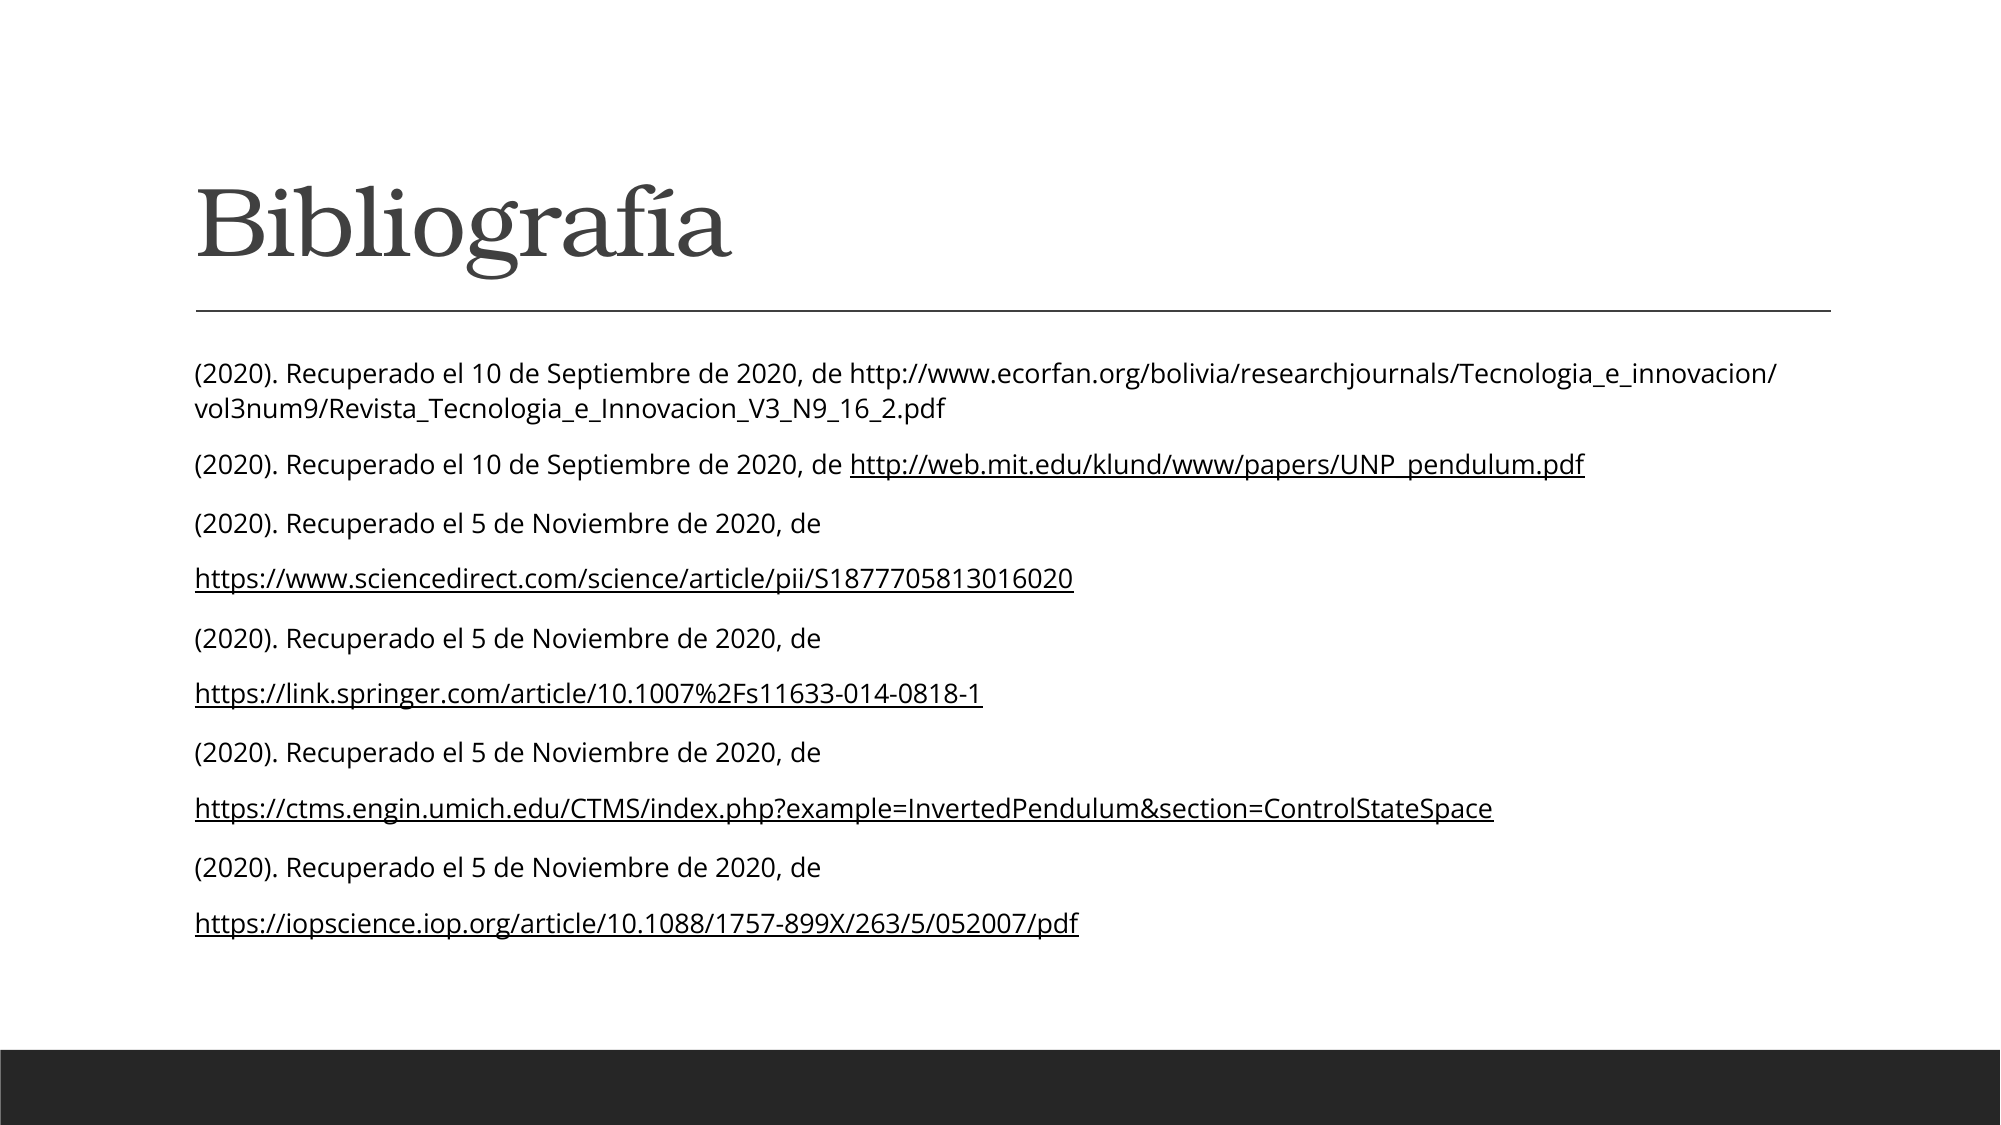

# Bibliografía
(2020). Recuperado el 10 de Septiembre de 2020, de http://www.ecorfan.org/bolivia/researchjournals/Tecnologia_e_innovacion/vol3num9/Revista_Tecnologia_e_Innovacion_V3_N9_16_2.pdf
(2020). Recuperado el 10 de Septiembre de 2020, de http://web.mit.edu/klund/www/papers/UNP_pendulum.pdf
(2020). Recuperado el 5 de Noviembre de 2020, de
https://www.sciencedirect.com/science/article/pii/S1877705813016020
(2020). Recuperado el 5 de Noviembre de 2020, de
https://link.springer.com/article/10.1007%2Fs11633-014-0818-1
(2020). Recuperado el 5 de Noviembre de 2020, de
https://ctms.engin.umich.edu/CTMS/index.php?example=InvertedPendulum&section=ControlStateSpace
(2020). Recuperado el 5 de Noviembre de 2020, de
https://iopscience.iop.org/article/10.1088/1757-899X/263/5/052007/pdf